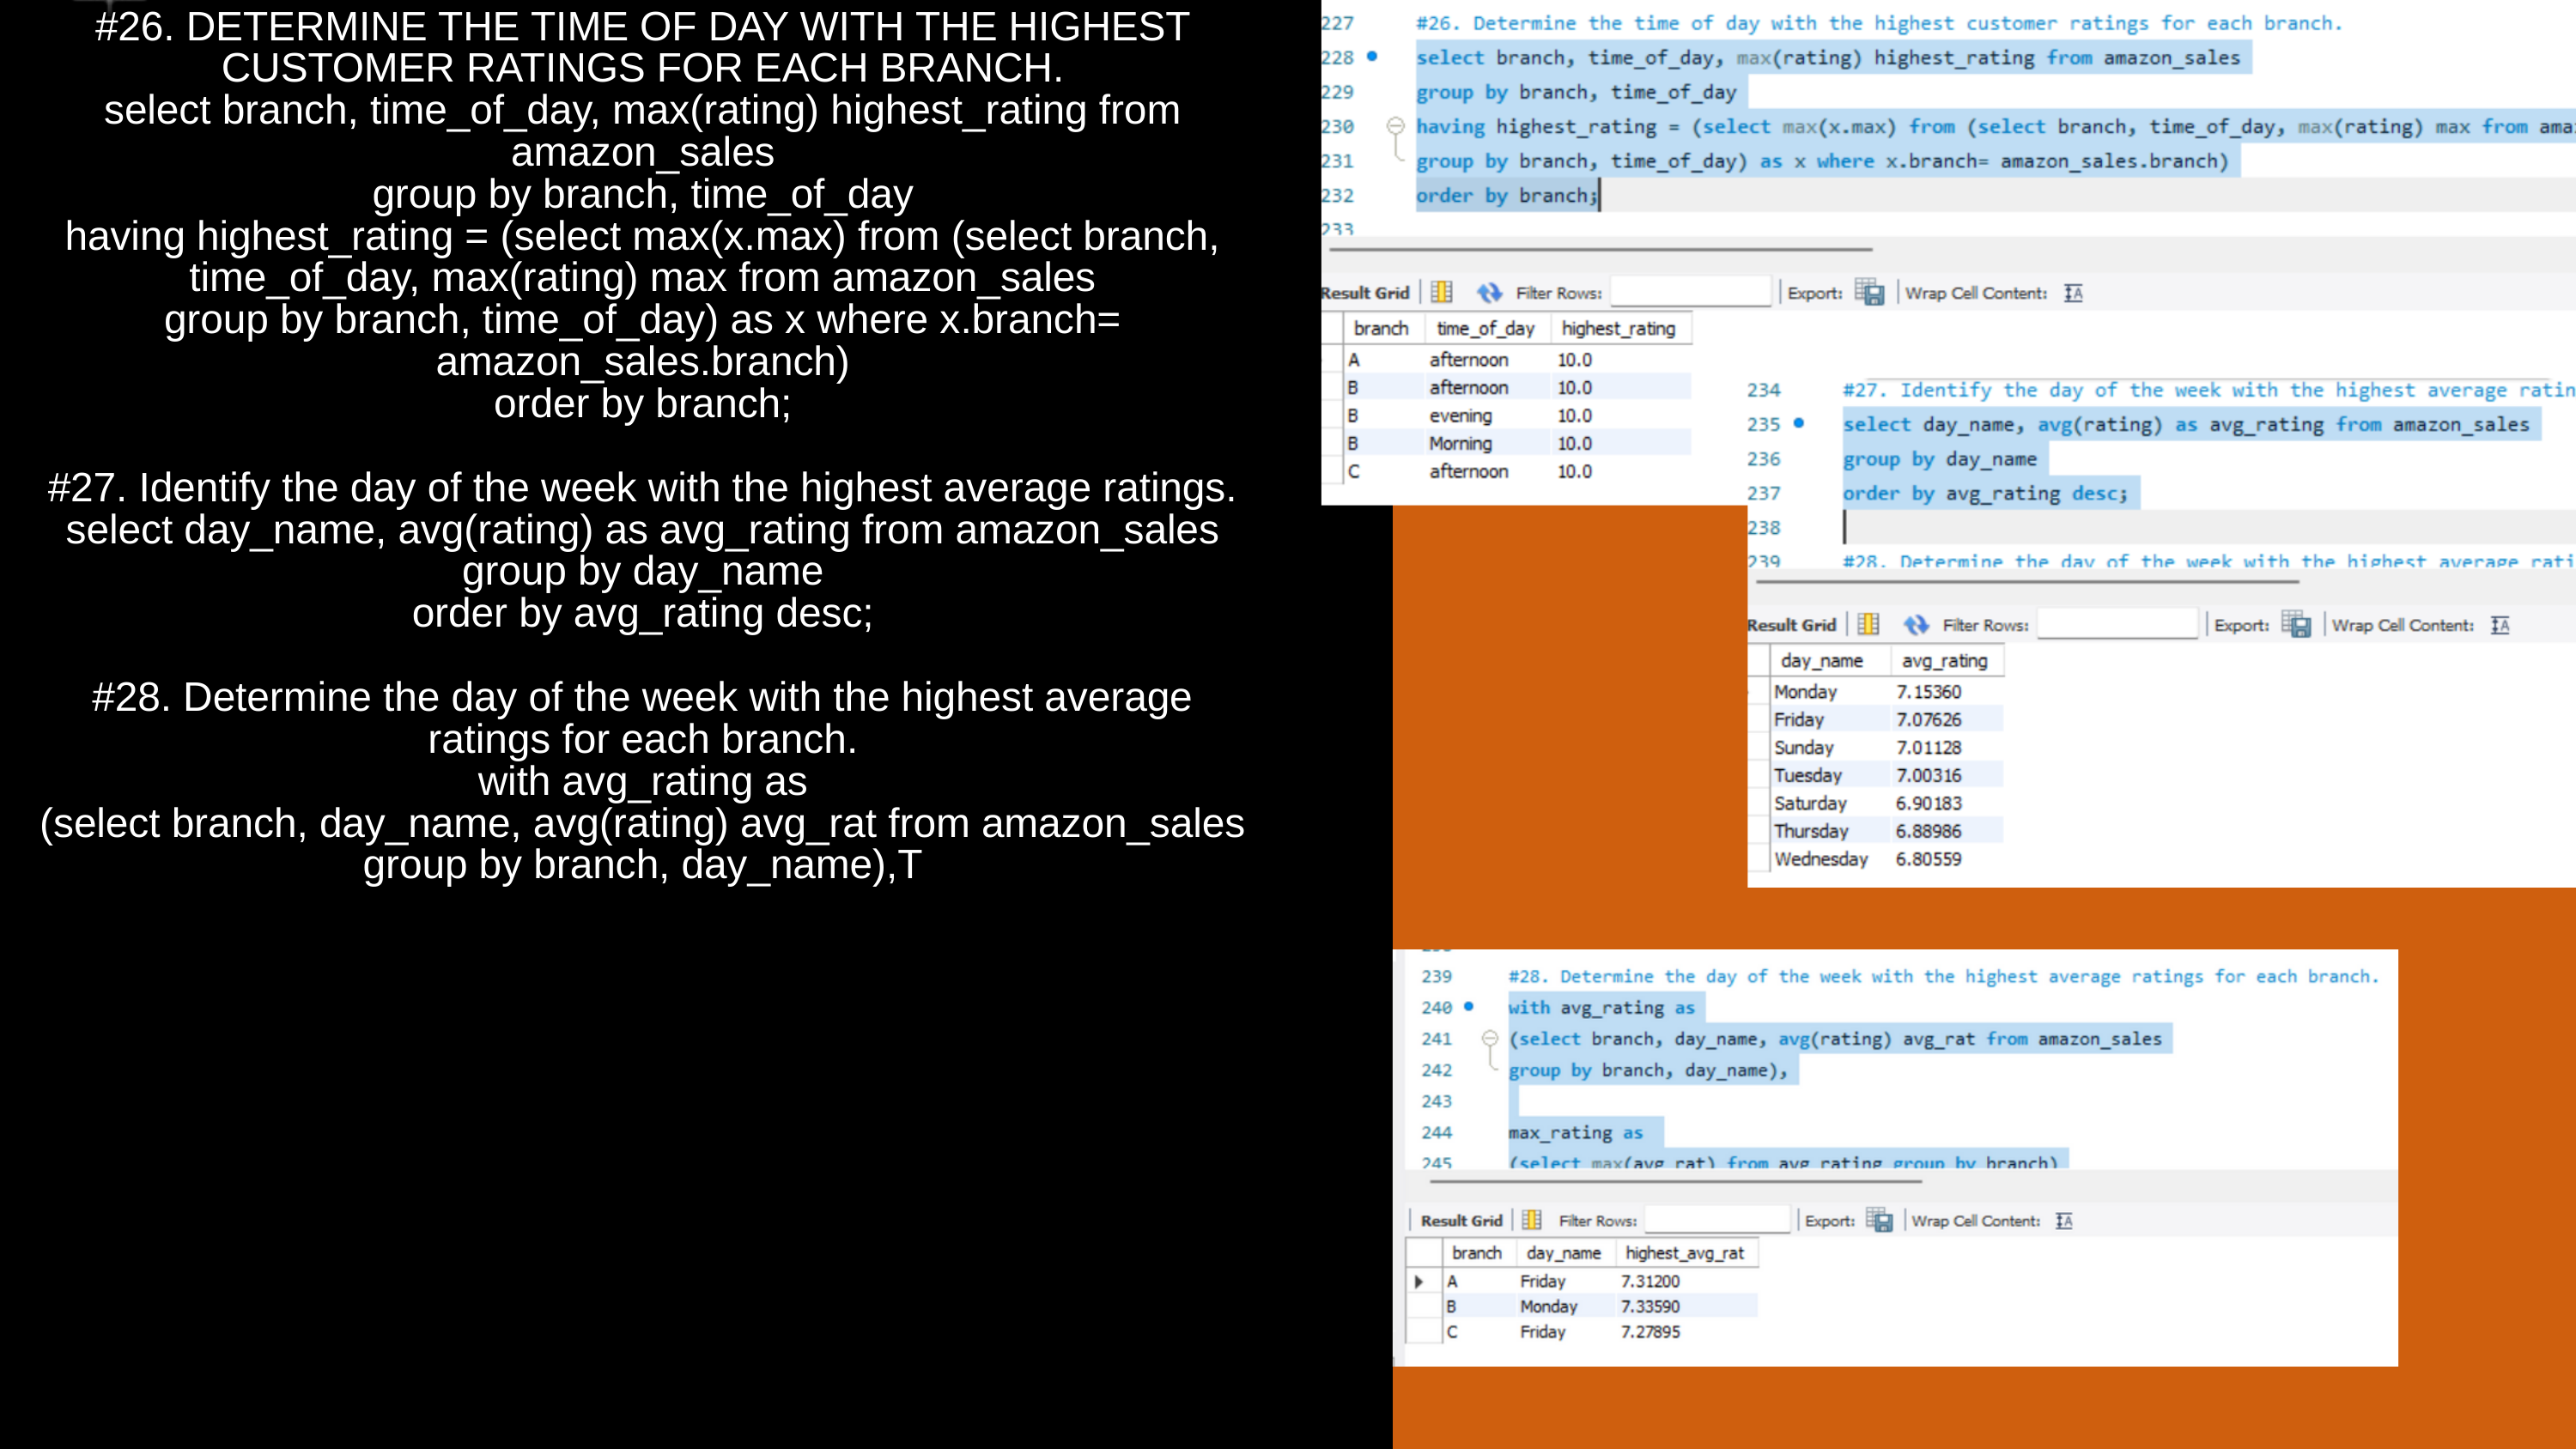

#26. DETERMINE THE TIME OF DAY WITH THE HIGHEST CUSTOMER RATINGS FOR EACH BRANCH.
select branch, time_of_day, max(rating) highest_rating from amazon_sales
group by branch, time_of_day
having highest_rating = (select max(x.max) from (select branch, time_of_day, max(rating) max from amazon_sales
group by branch, time_of_day) as x where x.branch= amazon_sales.branch)
order by branch;

#27. Identify the day of the week with the highest average ratings.
select day_name, avg(rating) as avg_rating from amazon_sales
group by day_name
order by avg_rating desc;

#28. Determine the day of the week with the highest average ratings for each branch.
with avg_rating as
(select branch, day_name, avg(rating) avg_rat from amazon_sales
group by branch, day_name),T